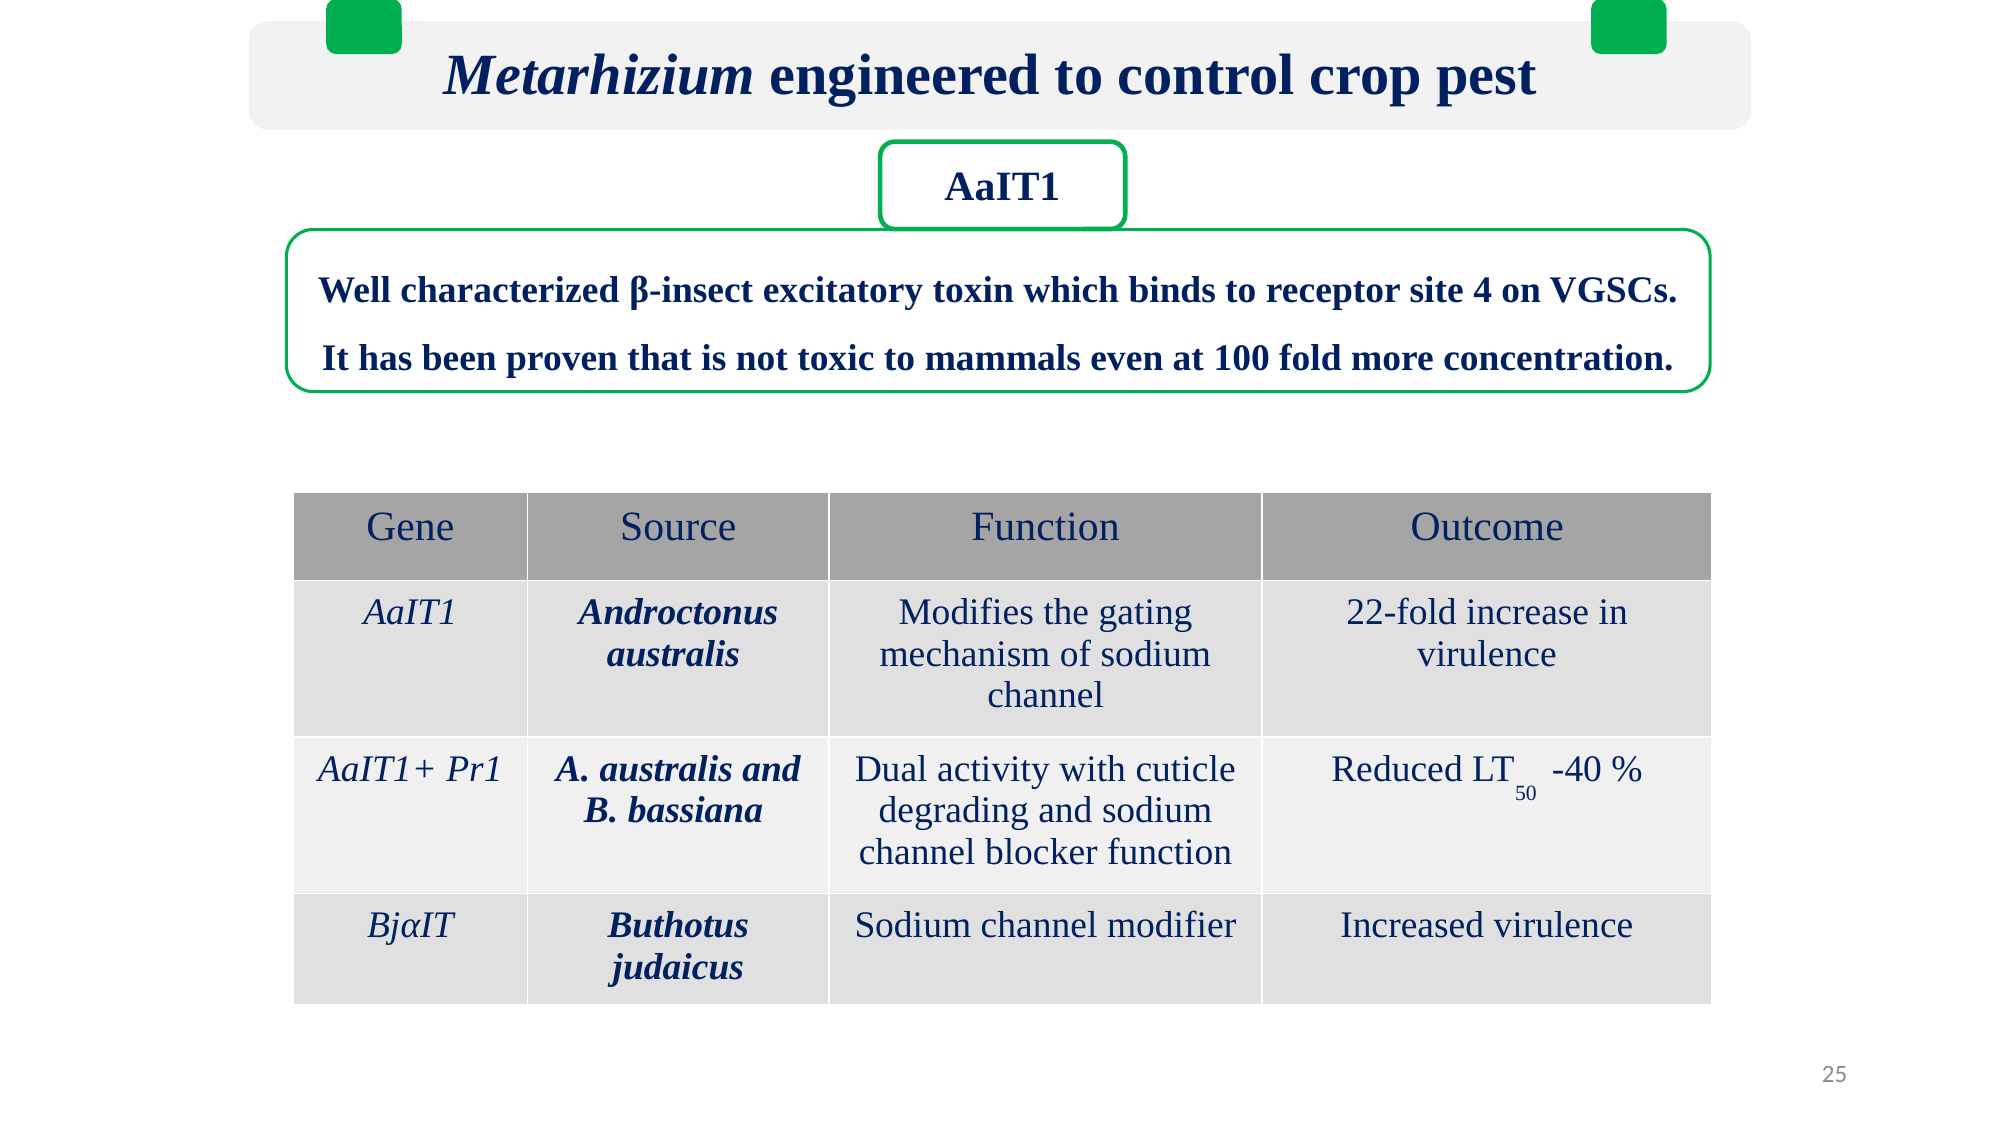

Metarhizium engineered to control crop pest

AaIT1

Well characterized β-insect excitatory toxin which binds to receptor site 4 on VGSCs.
It has been proven that is not toxic to mammals even at 100 fold more concentration.
| Gene | Source | Function | Outcome |
| --- | --- | --- | --- |
| AaIT1 | Androctonus australis | Modifies the gating mechanism of sodium channel | 22-fold increase in virulence |
| AaIT1+ Pr1 | A. australis and B. bassiana | Dual activity with cuticle degrading and sodium channel blocker function | Reduced LT50 -40 % |
| BjαIT | Buthotus judaicus | Sodium channel modifier | Increased virulence |
25